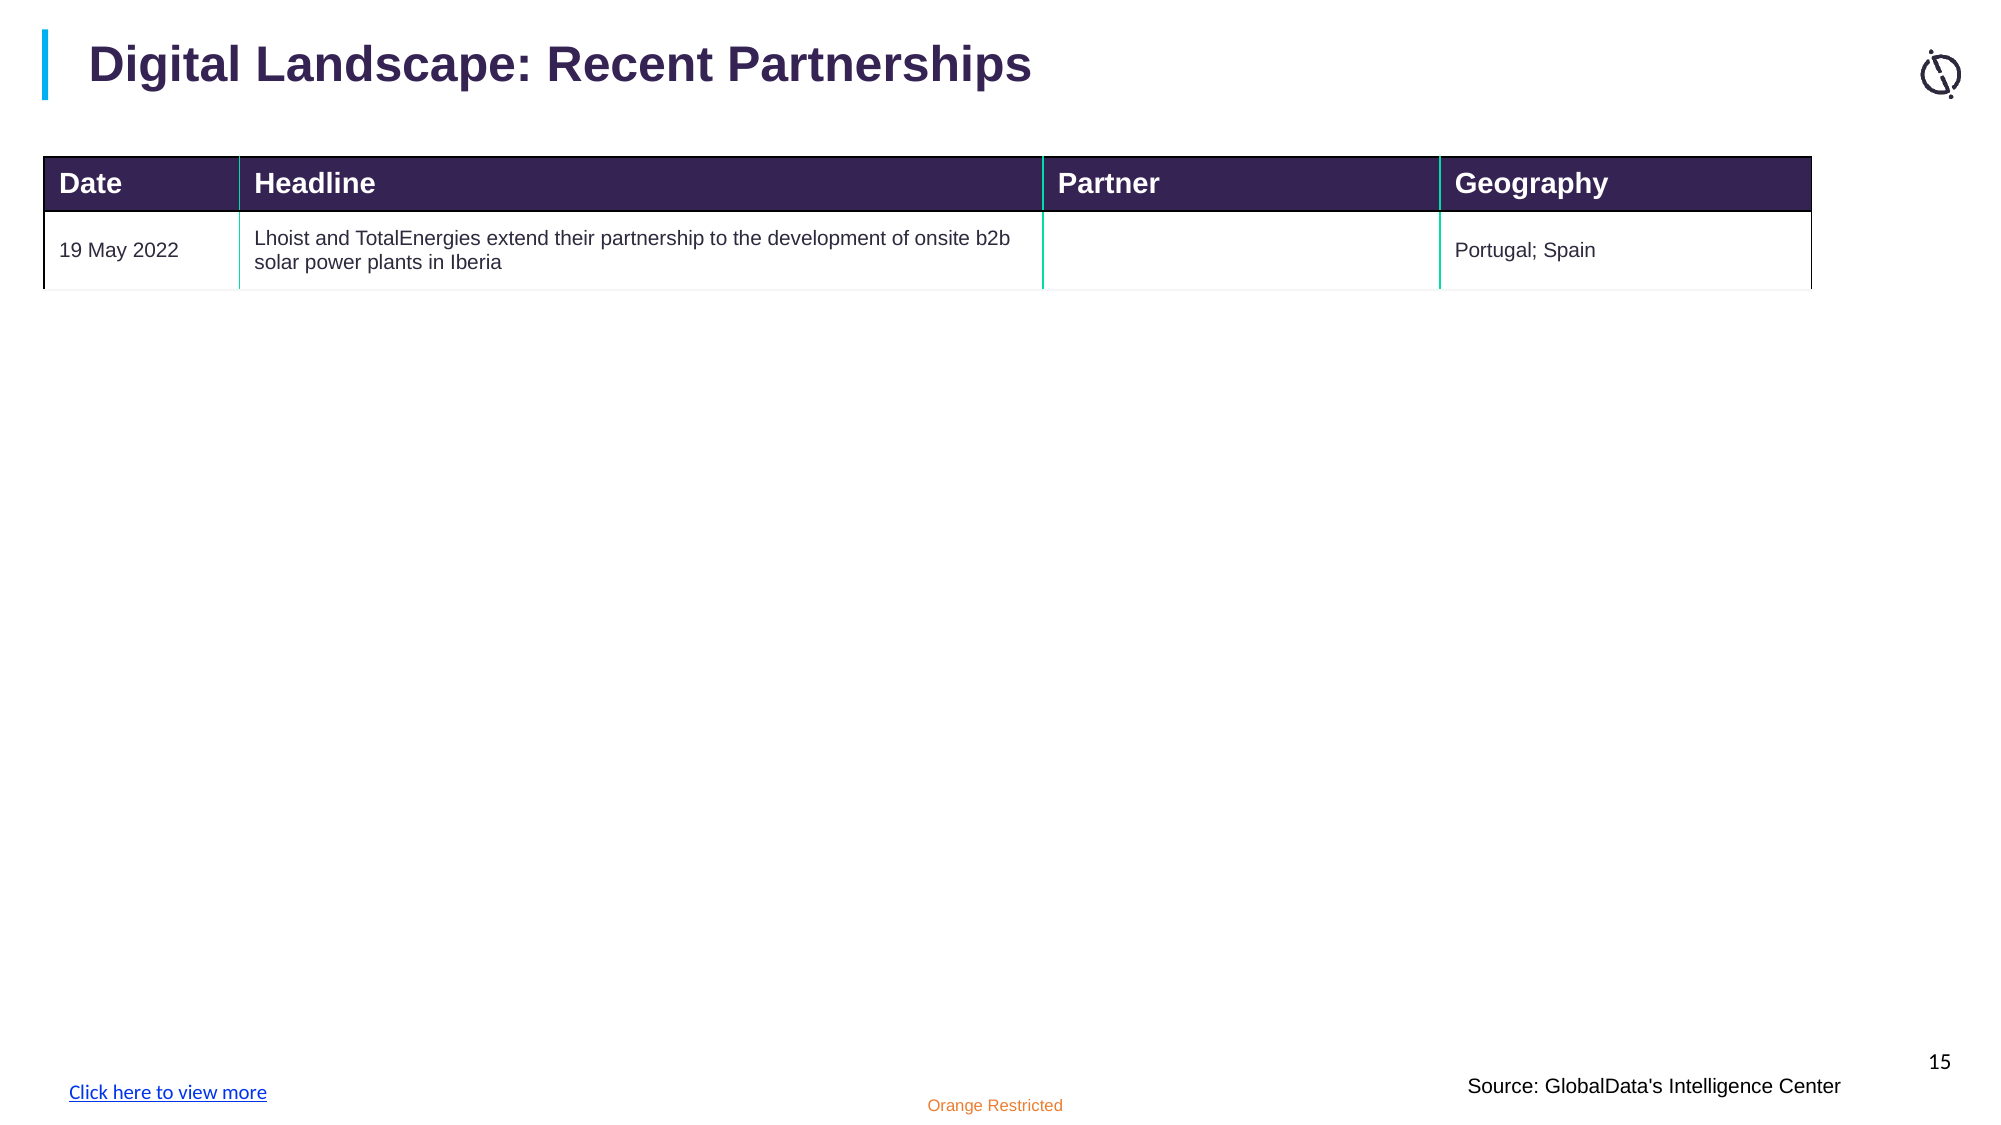

Digital Landscape: Recent Partnerships
| Date | Headline | Partner | Geography |
| --- | --- | --- | --- |
| 19 May 2022 | Lhoist and TotalEnergies extend their partnership to the development of onsite b2b solar power plants in Iberia |  | Portugal; Spain |
Click here to view more